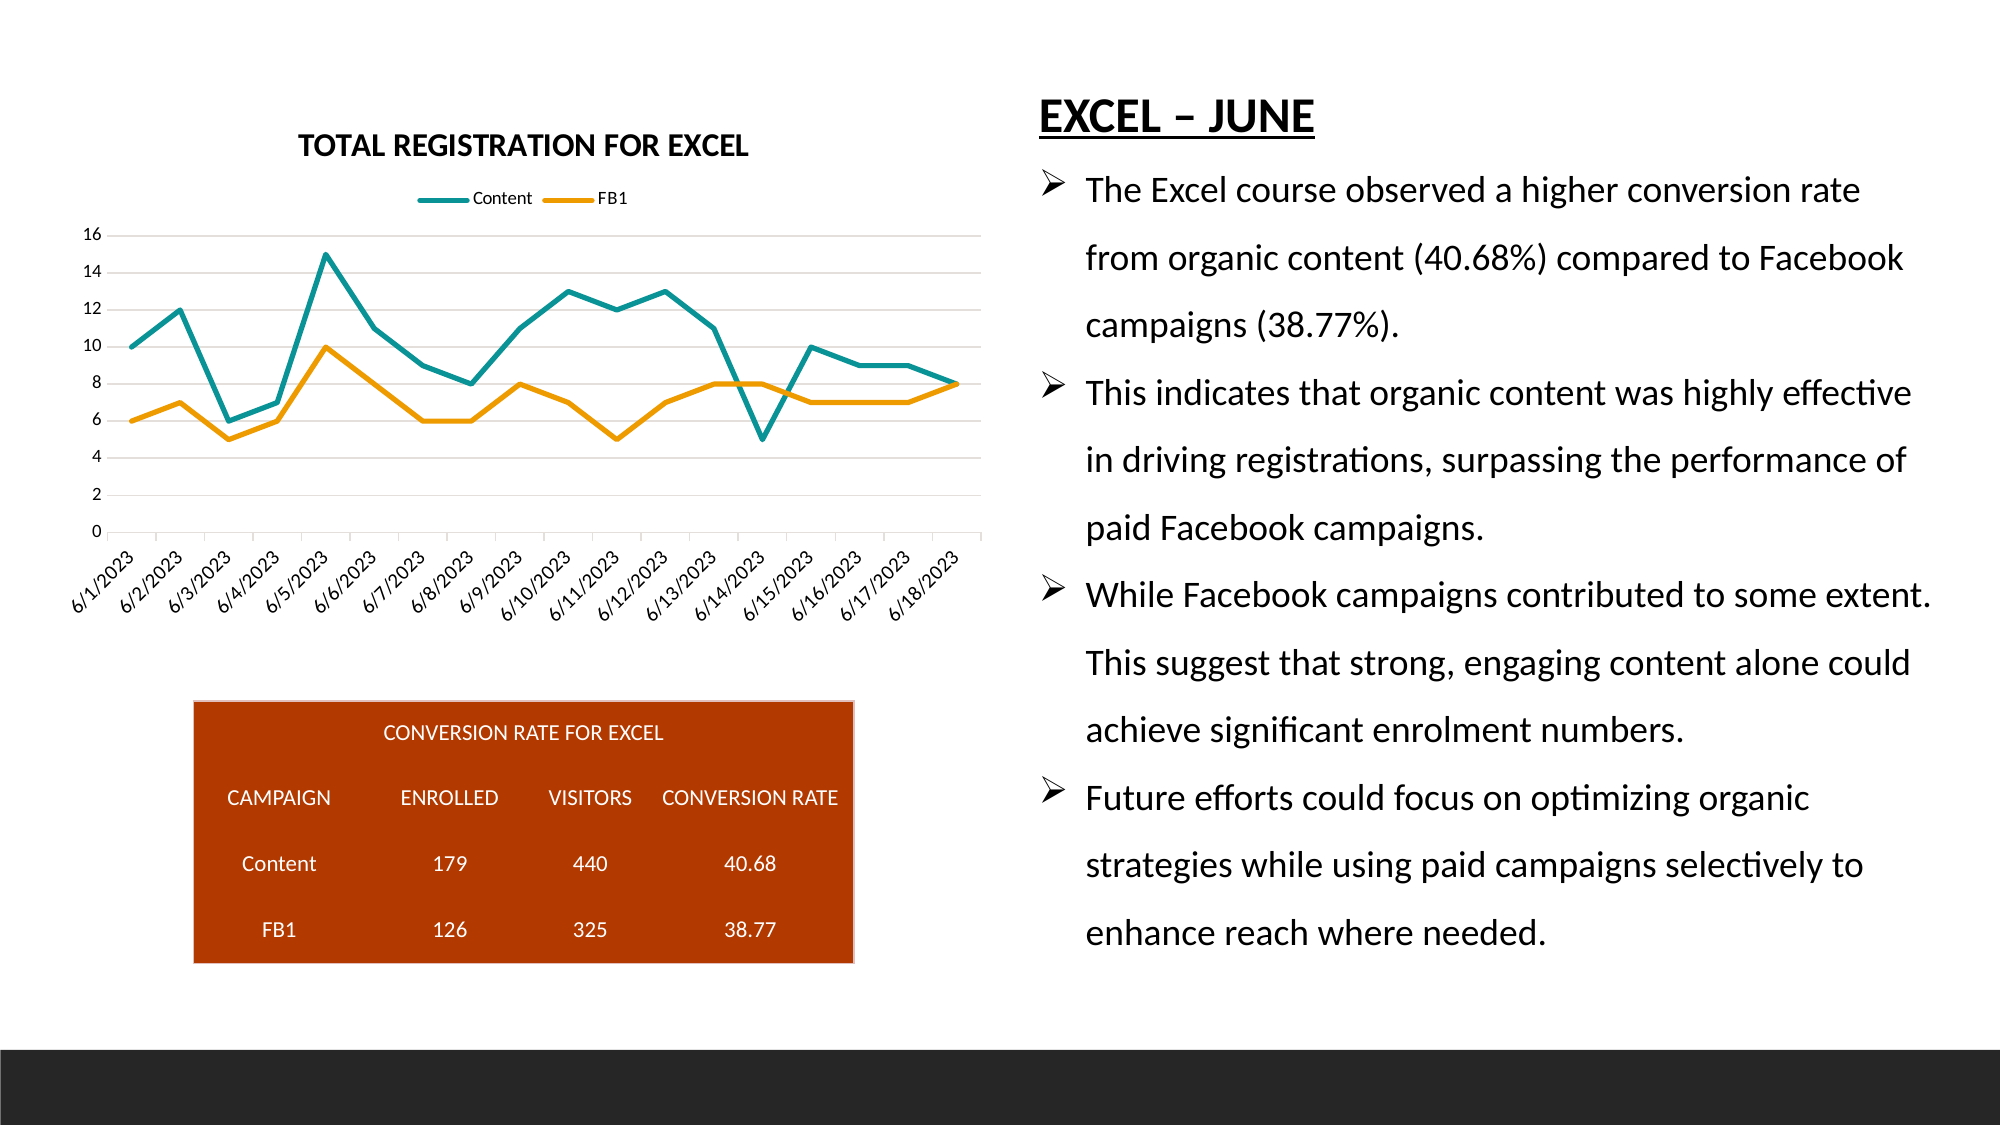

EXCEL – JUNE
The Excel course observed a higher conversion rate from organic content (40.68%) compared to Facebook campaigns (38.77%).
This indicates that organic content was highly effective in driving registrations, surpassing the performance of paid Facebook campaigns.
While Facebook campaigns contributed to some extent. This suggest that strong, engaging content alone could achieve significant enrolment numbers.
Future efforts could focus on optimizing organic strategies while using paid campaigns selectively to enhance reach where needed.

### Chart: TOTAL REGISTRATION FOR EXCEL

| Category | Content | FB1 |
|---|---|---|
| 45078 | 10.0 | 6.0 |
| 45079 | 12.0 | 7.0 |
| 45080 | 6.0 | 5.0 |
| 45081 | 7.0 | 6.0 |
| 45082 | 15.0 | 10.0 |
| 45083 | 11.0 | 8.0 |
| 45084 | 9.0 | 6.0 |
| 45085 | 8.0 | 6.0 |
| 45086 | 11.0 | 8.0 |
| 45087 | 13.0 | 7.0 |
| 45088 | 12.0 | 5.0 |
| 45089 | 13.0 | 7.0 |
| 45090 | 11.0 | 8.0 |
| 45091 | 5.0 | 8.0 |
| 45092 | 10.0 | 7.0 |
| 45093 | 9.0 | 7.0 |
| 45094 | 9.0 | 7.0 |
| 45095 | 8.0 | 8.0 |
| CONVERSION RATE FOR EXCEL |  |  |  |
| --- | --- | --- | --- |
| CAMPAIGN | ENROLLED | VISITORS | CONVERSION RATE |
| Content | 179 | 440 | 40.68 |
| FB1 | 126 | 325 | 38.77 |